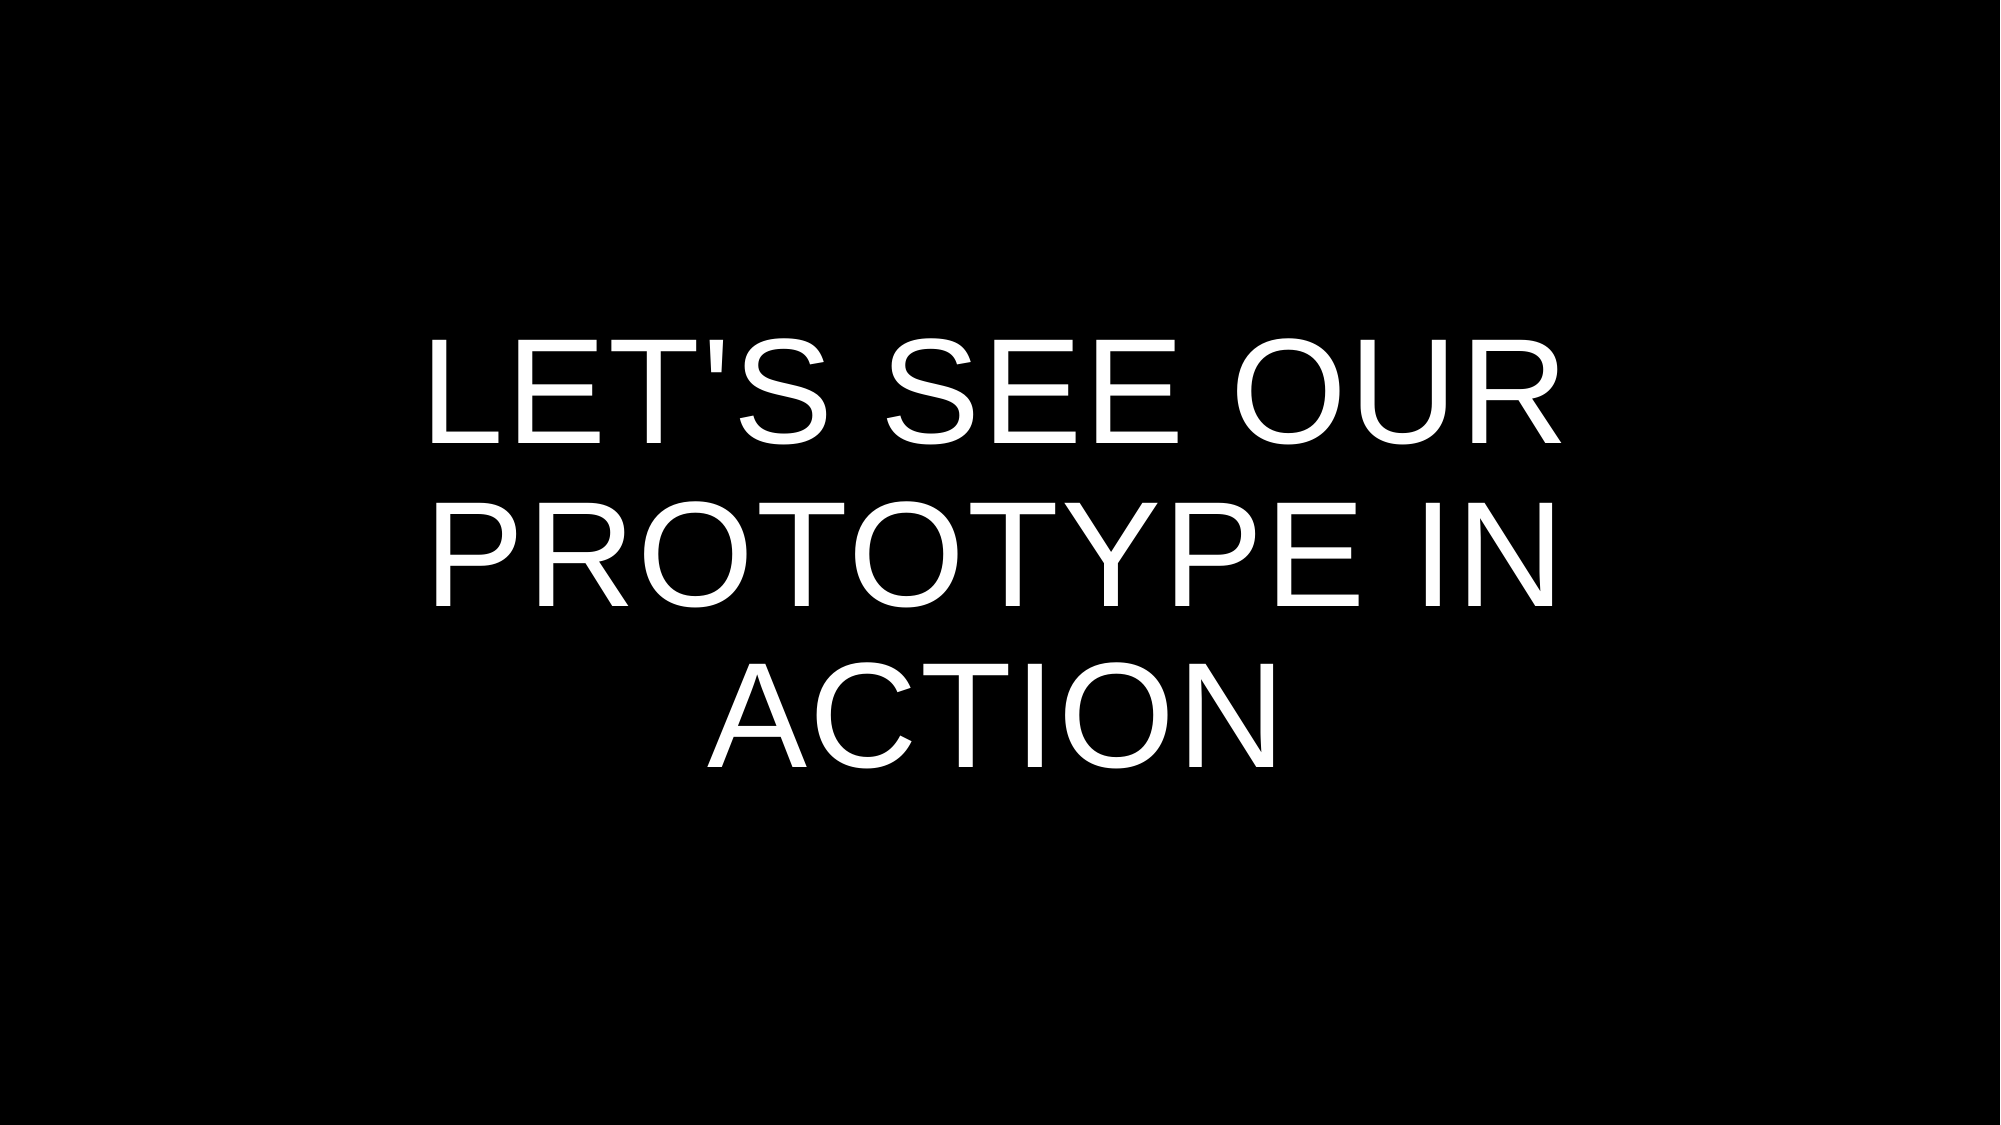

# Now ıt ıs tıme for seeıng prototype ın actıon
Let's see our prototype ın actıon